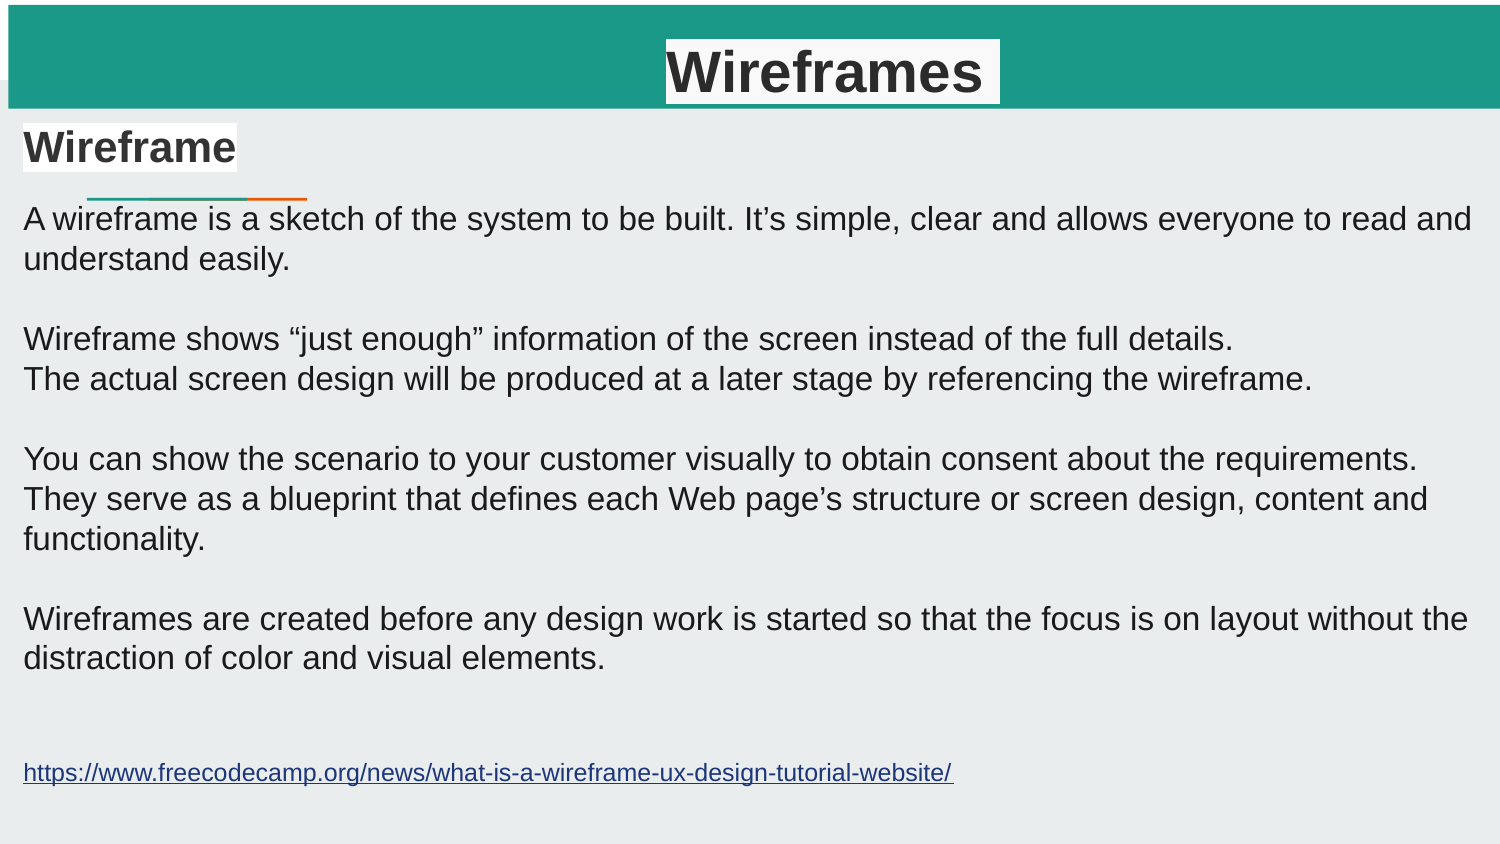

# Wireframes

Wireframe
A wireframe is a sketch of the system to be built. It’s simple, clear and allows everyone to read and understand easily.

Wireframe shows “just enough” information of the screen instead of the full details.
The actual screen design will be produced at a later stage by referencing the wireframe.

You can show the scenario to your customer visually to obtain consent about the requirements. They serve as a blueprint that defines each Web page’s structure or screen design, content and functionality.

Wireframes are created before any design work is started so that the focus is on layout without the distraction of color and visual elements.

https://www.freecodecamp.org/news/what-is-a-wireframe-ux-design-tutorial-website/